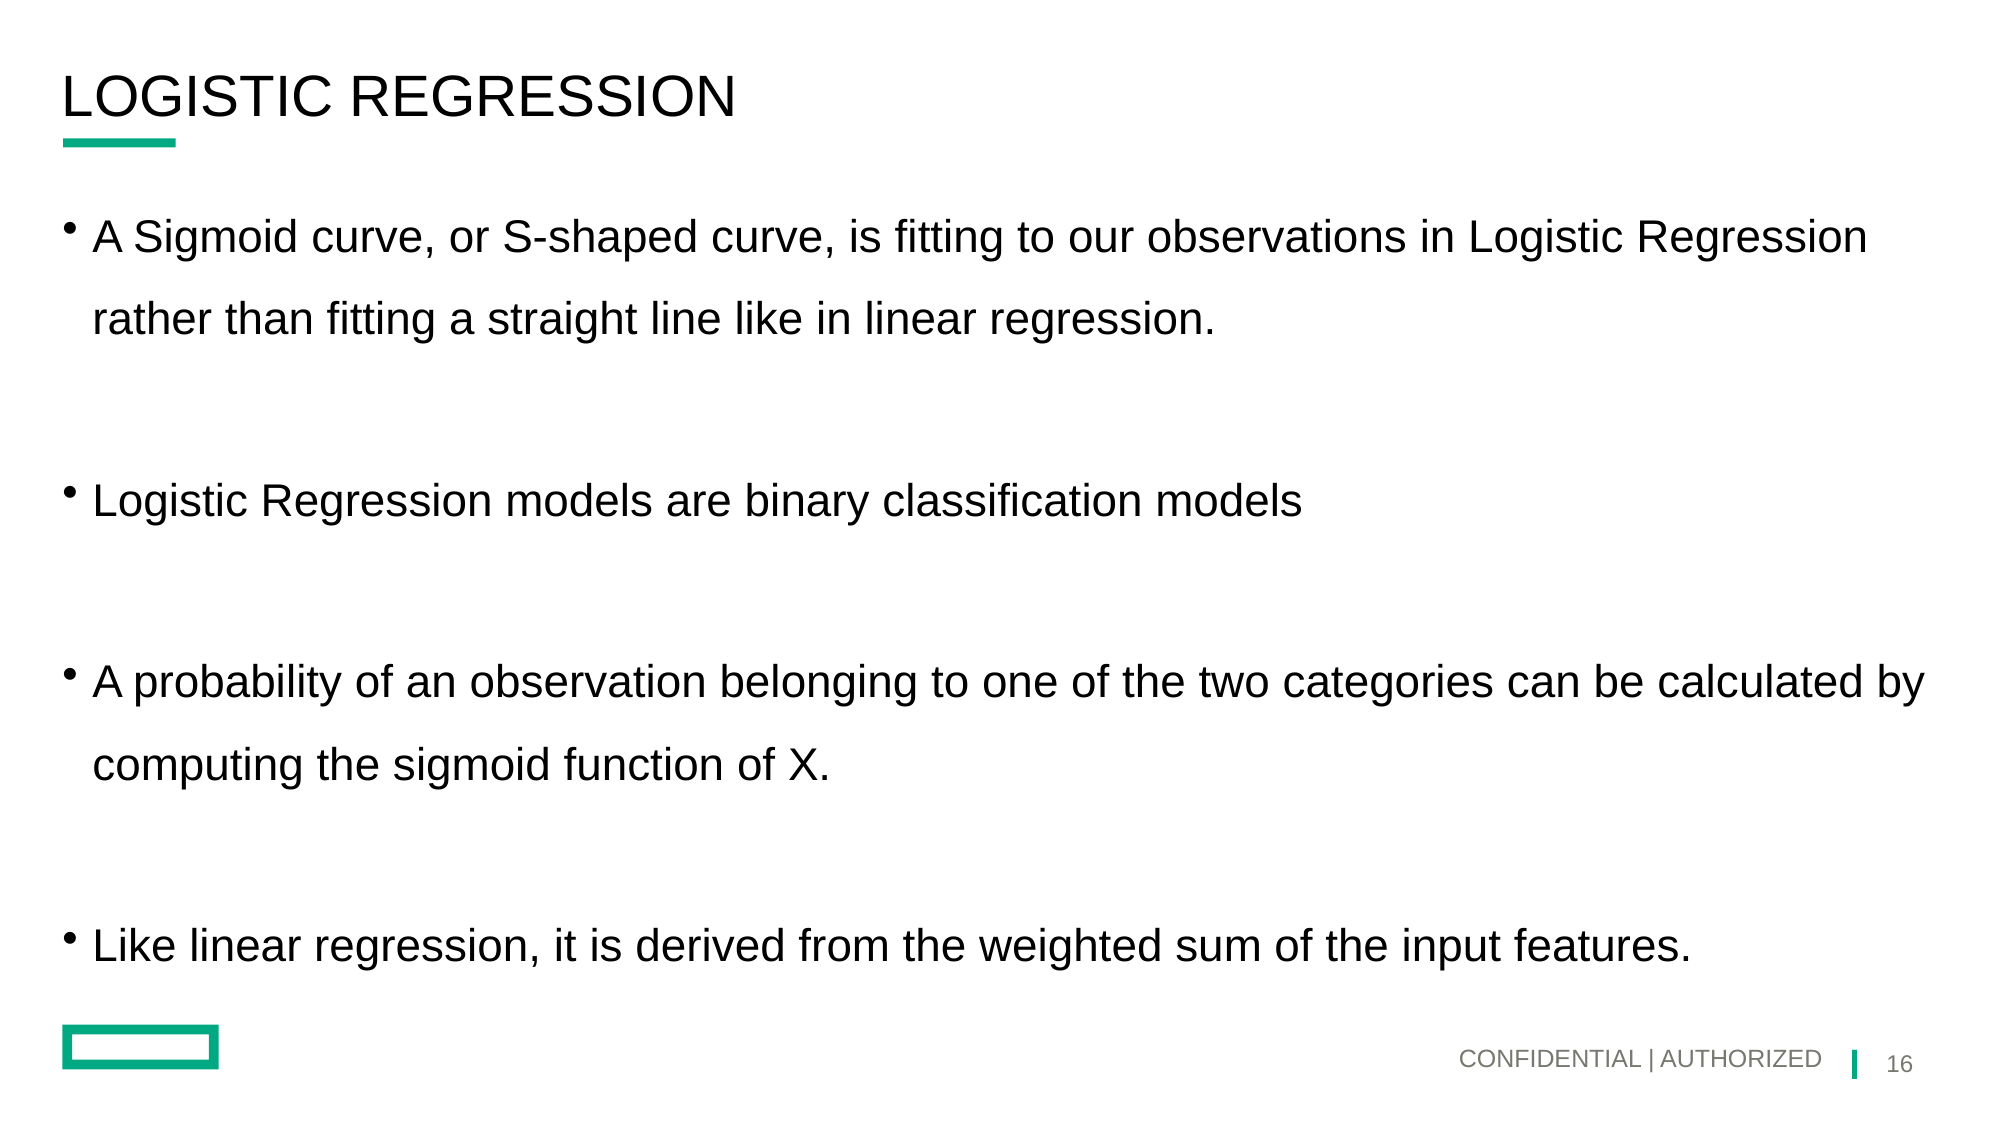

# LOGISTIC REGRESSION
A Sigmoid curve, or S-shaped curve, is fitting to our observations in Logistic Regression rather than fitting a straight line like in linear regression.

Logistic Regression models are binary classification models

A probability of an observation belonging to one of the two categories can be calculated by computing the sigmoid function of X.

Like linear regression, it is derived from the weighted sum of the input features.
CONFIDENTIAL | AUTHORIZED
16